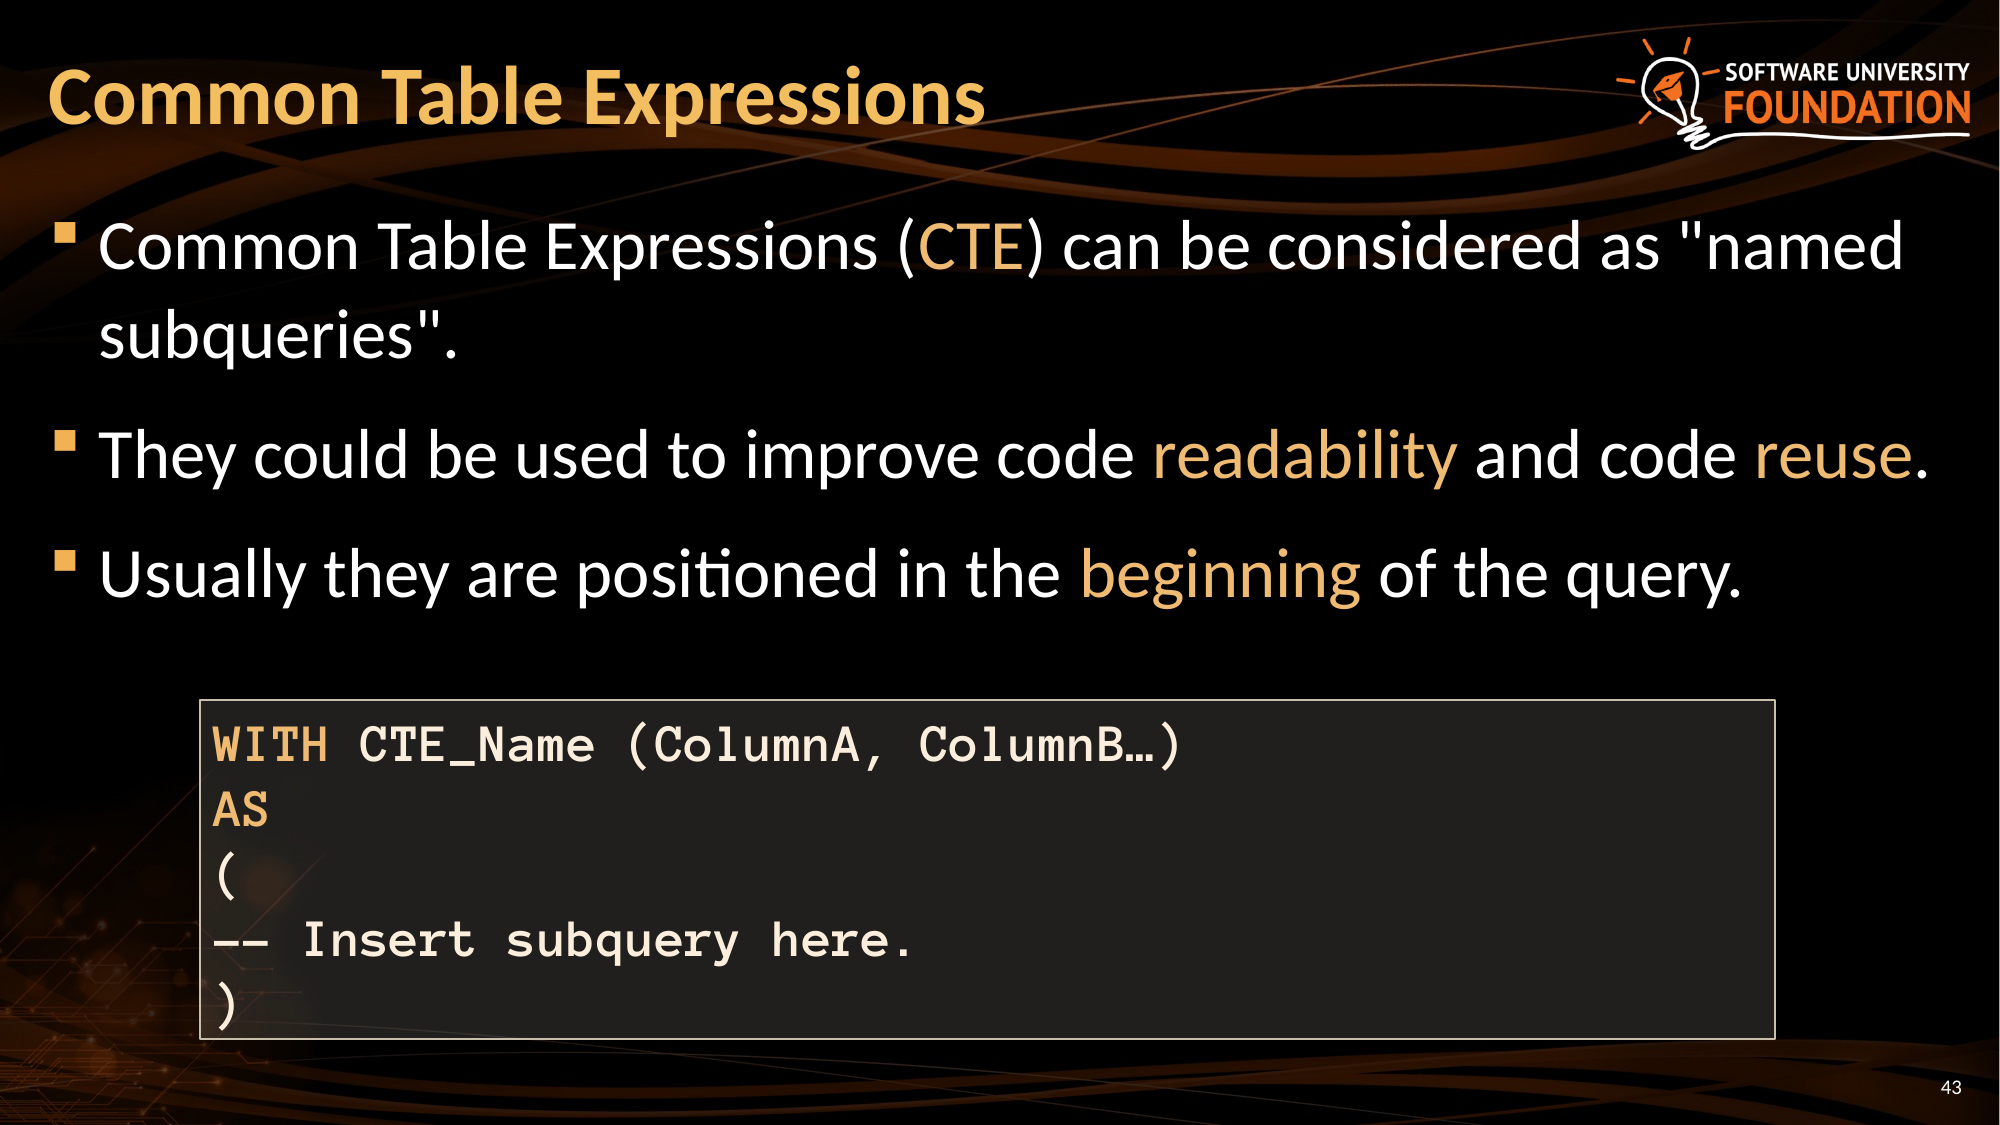

# Common Table Expressions
Common Table Expressions (CTE) can be considered as "named subqueries".
They could be used to improve code readability and code reuse.
Usually they are positioned in the beginning of the query.
WITH CTE_Name (ColumnA, ColumnB…)
AS
(
-- Insert subquery here.
)
43